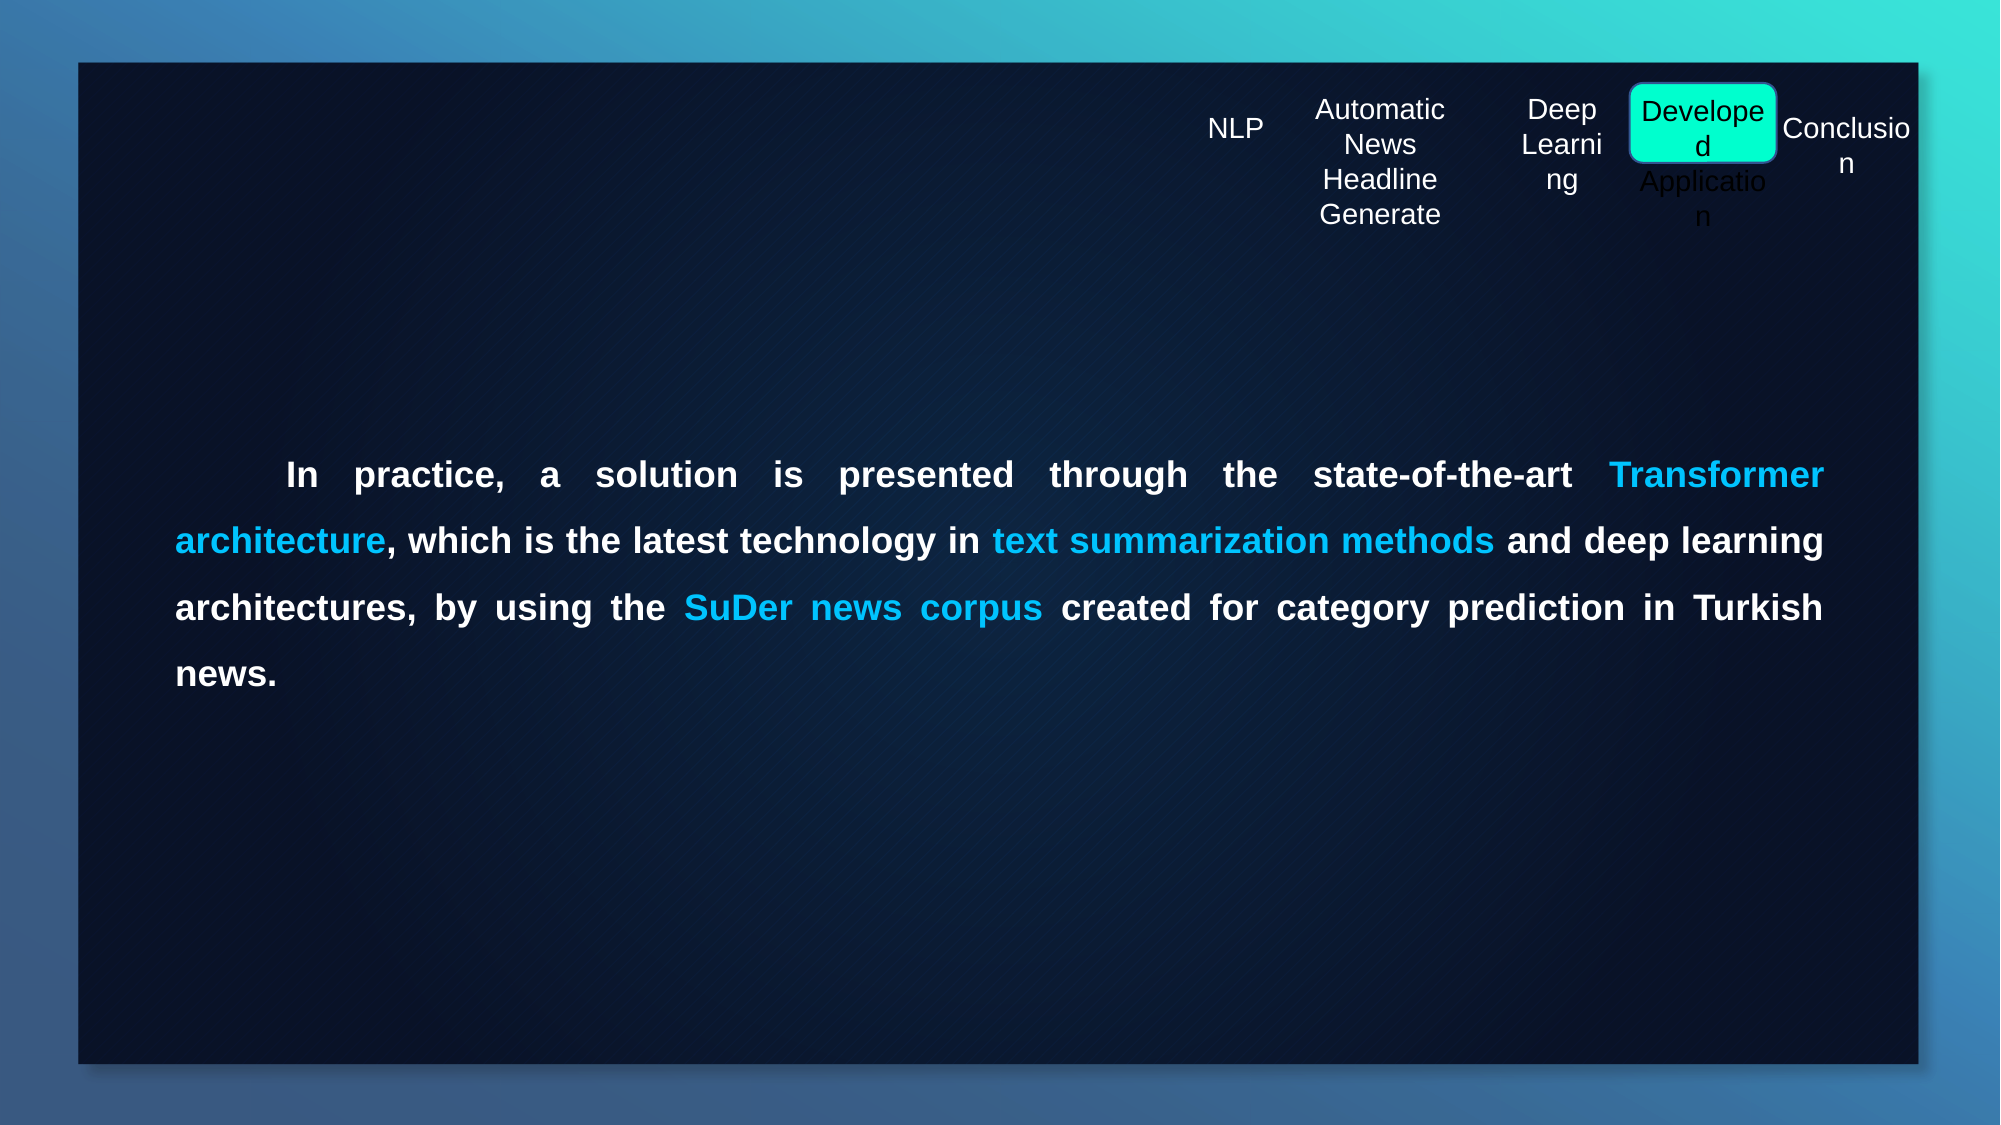

Automatic News Headline Generate
Deep
Learning

Developed
Application
NLP
Conclusion
	In practice, a solution is presented through the state-of-the-art Transformer architecture, which is the latest technology in text summarization methods and deep learning architectures, by using the SuDer news corpus created for category prediction in Turkish news.